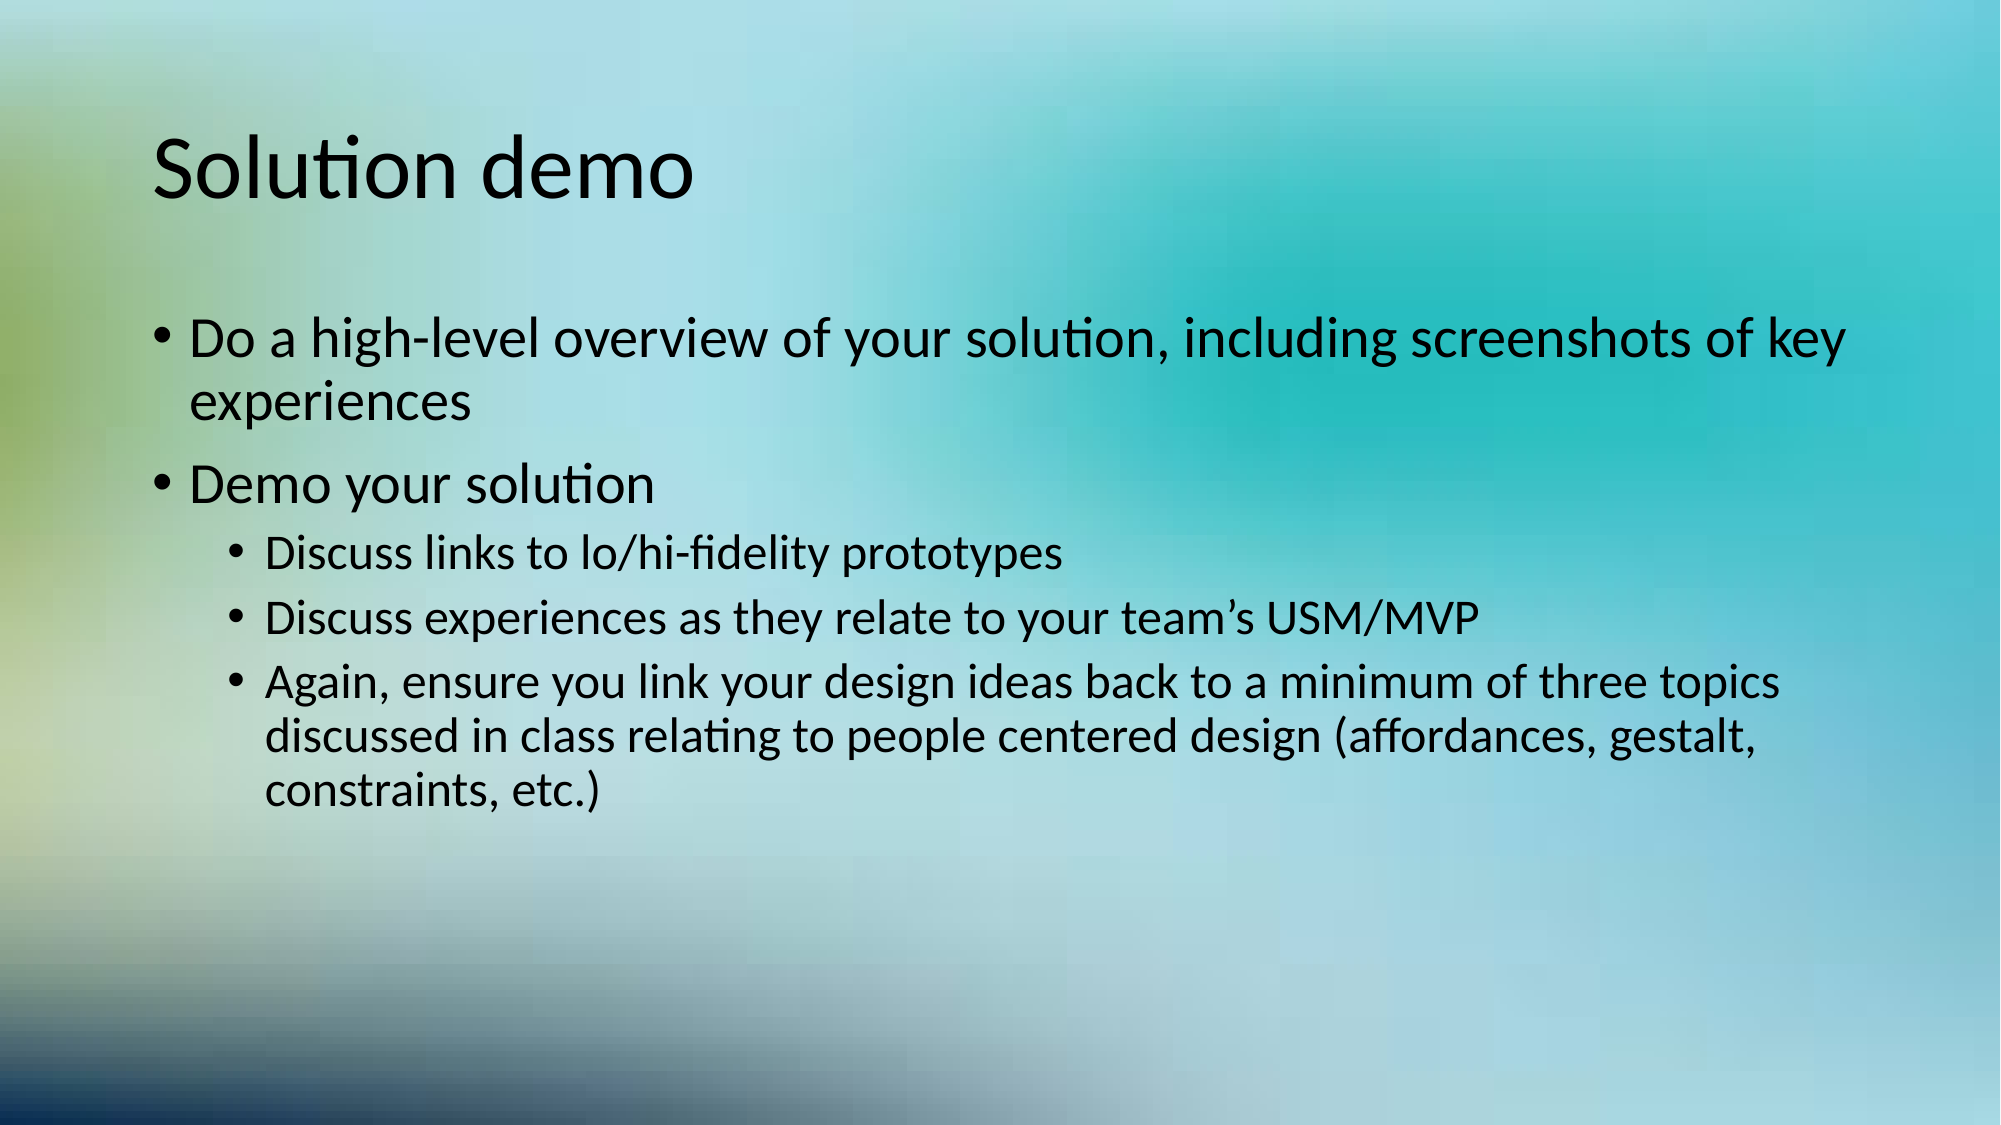

# Solution demo
Do a high-level overview of your solution, including screenshots of key experiences
Demo your solution
Discuss links to lo/hi-fidelity prototypes
Discuss experiences as they relate to your team’s USM/MVP
Again, ensure you link your design ideas back to a minimum of three topics discussed in class relating to people centered design (affordances, gestalt, constraints, etc.)